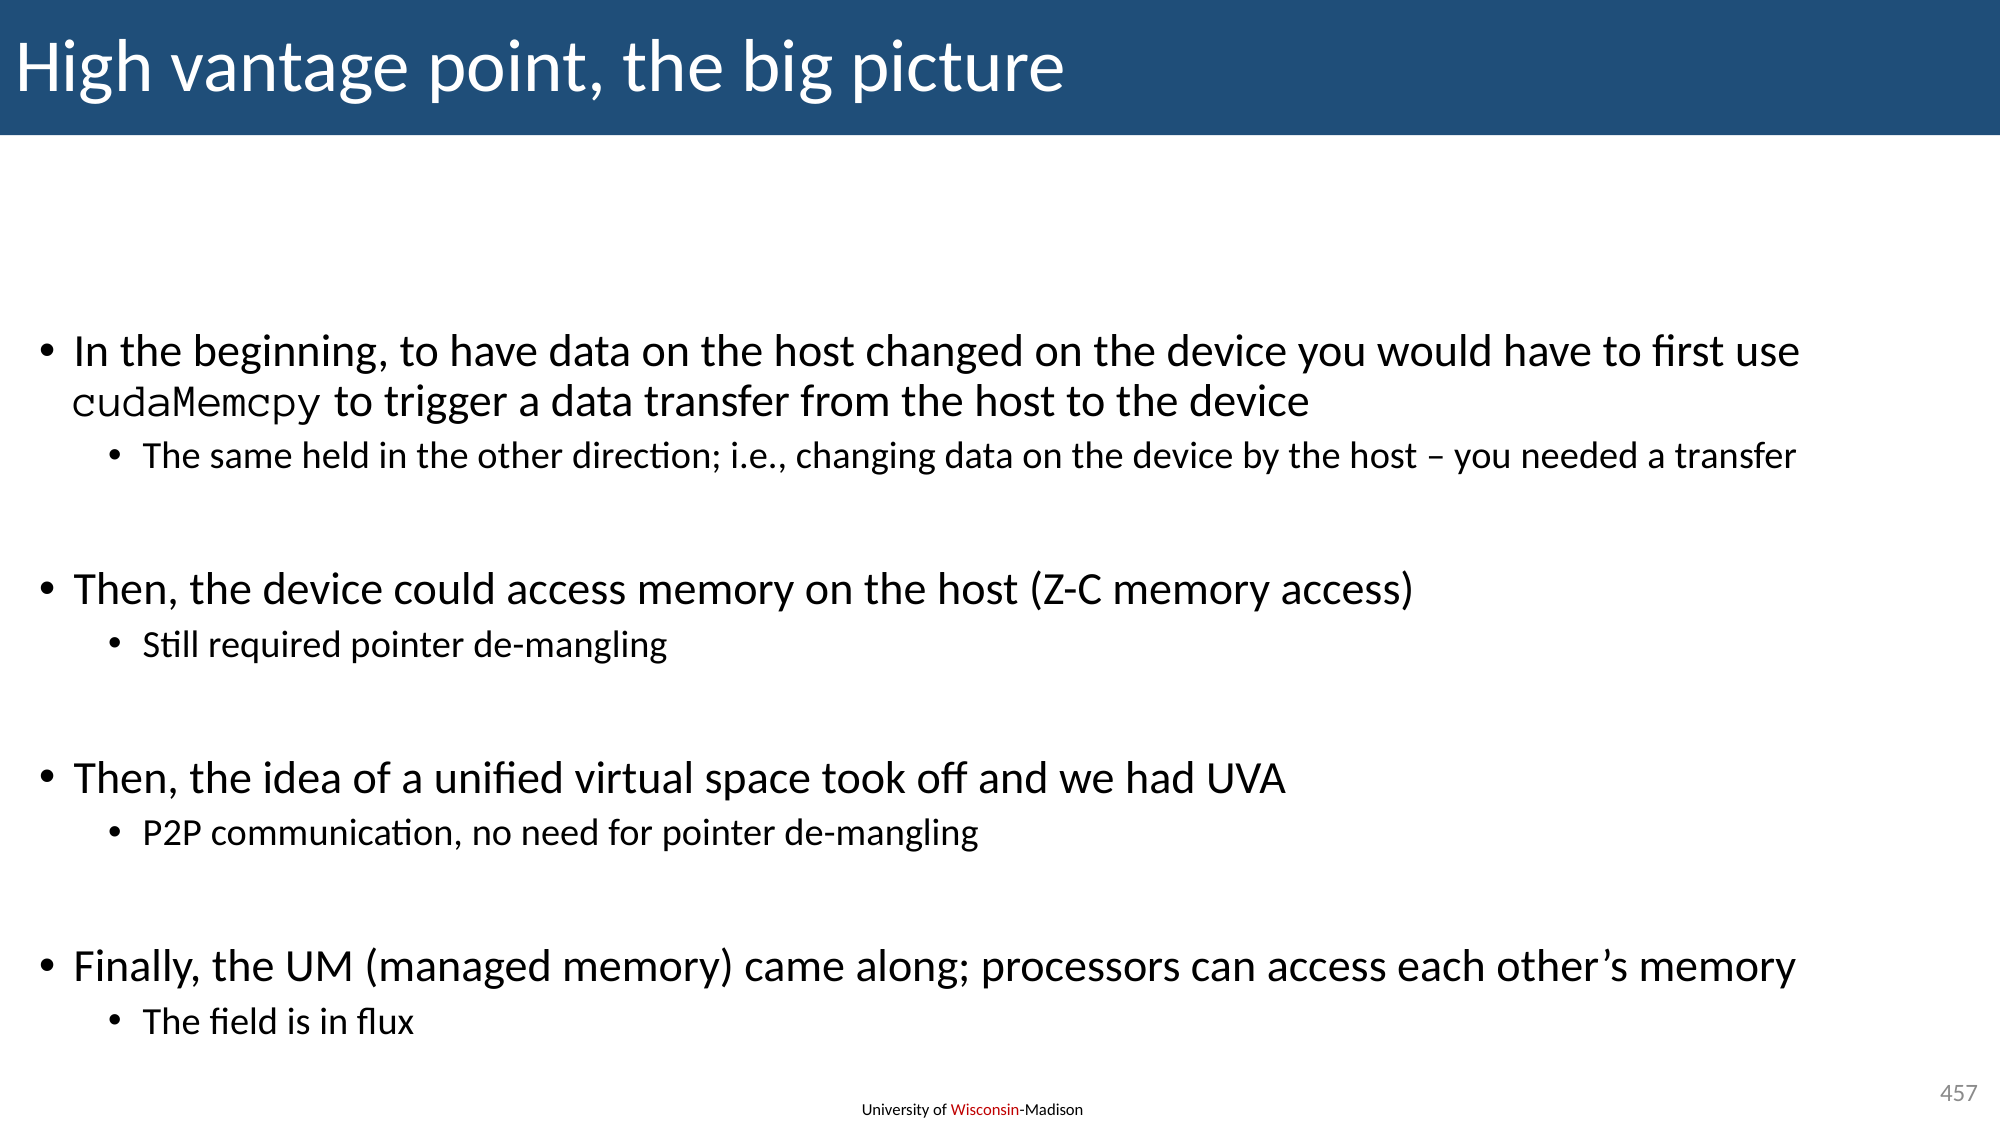

# High vantage point, the big picture

In the beginning, to have data on the host changed on the device you would have to first use cudaMemcpy to trigger a data transfer from the host to the device
The same held in the other direction; i.e., changing data on the device by the host – you needed a transfer

Then, the device could access memory on the host (Z-C memory access)
Still required pointer de-mangling

Then, the idea of a unified virtual space took off and we had UVA
P2P communication, no need for pointer de-mangling

Finally, the UM (managed memory) came along; processors can access each other’s memory
The field is in flux

457